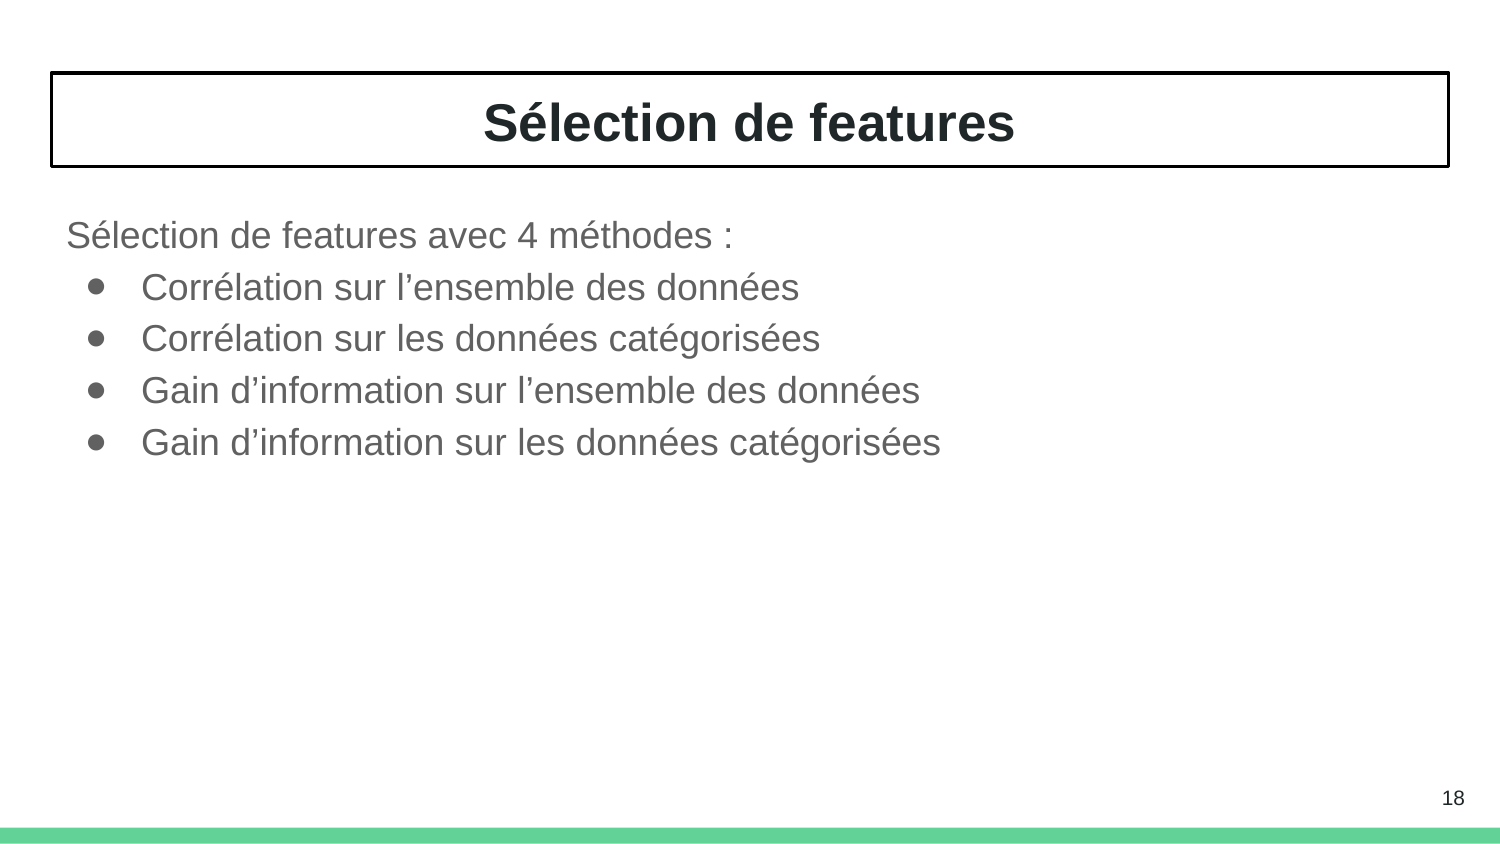

# Sélection de features
Sélection de features avec 4 méthodes :
Corrélation sur l’ensemble des données
Corrélation sur les données catégorisées
Gain d’information sur l’ensemble des données
Gain d’information sur les données catégorisées

18